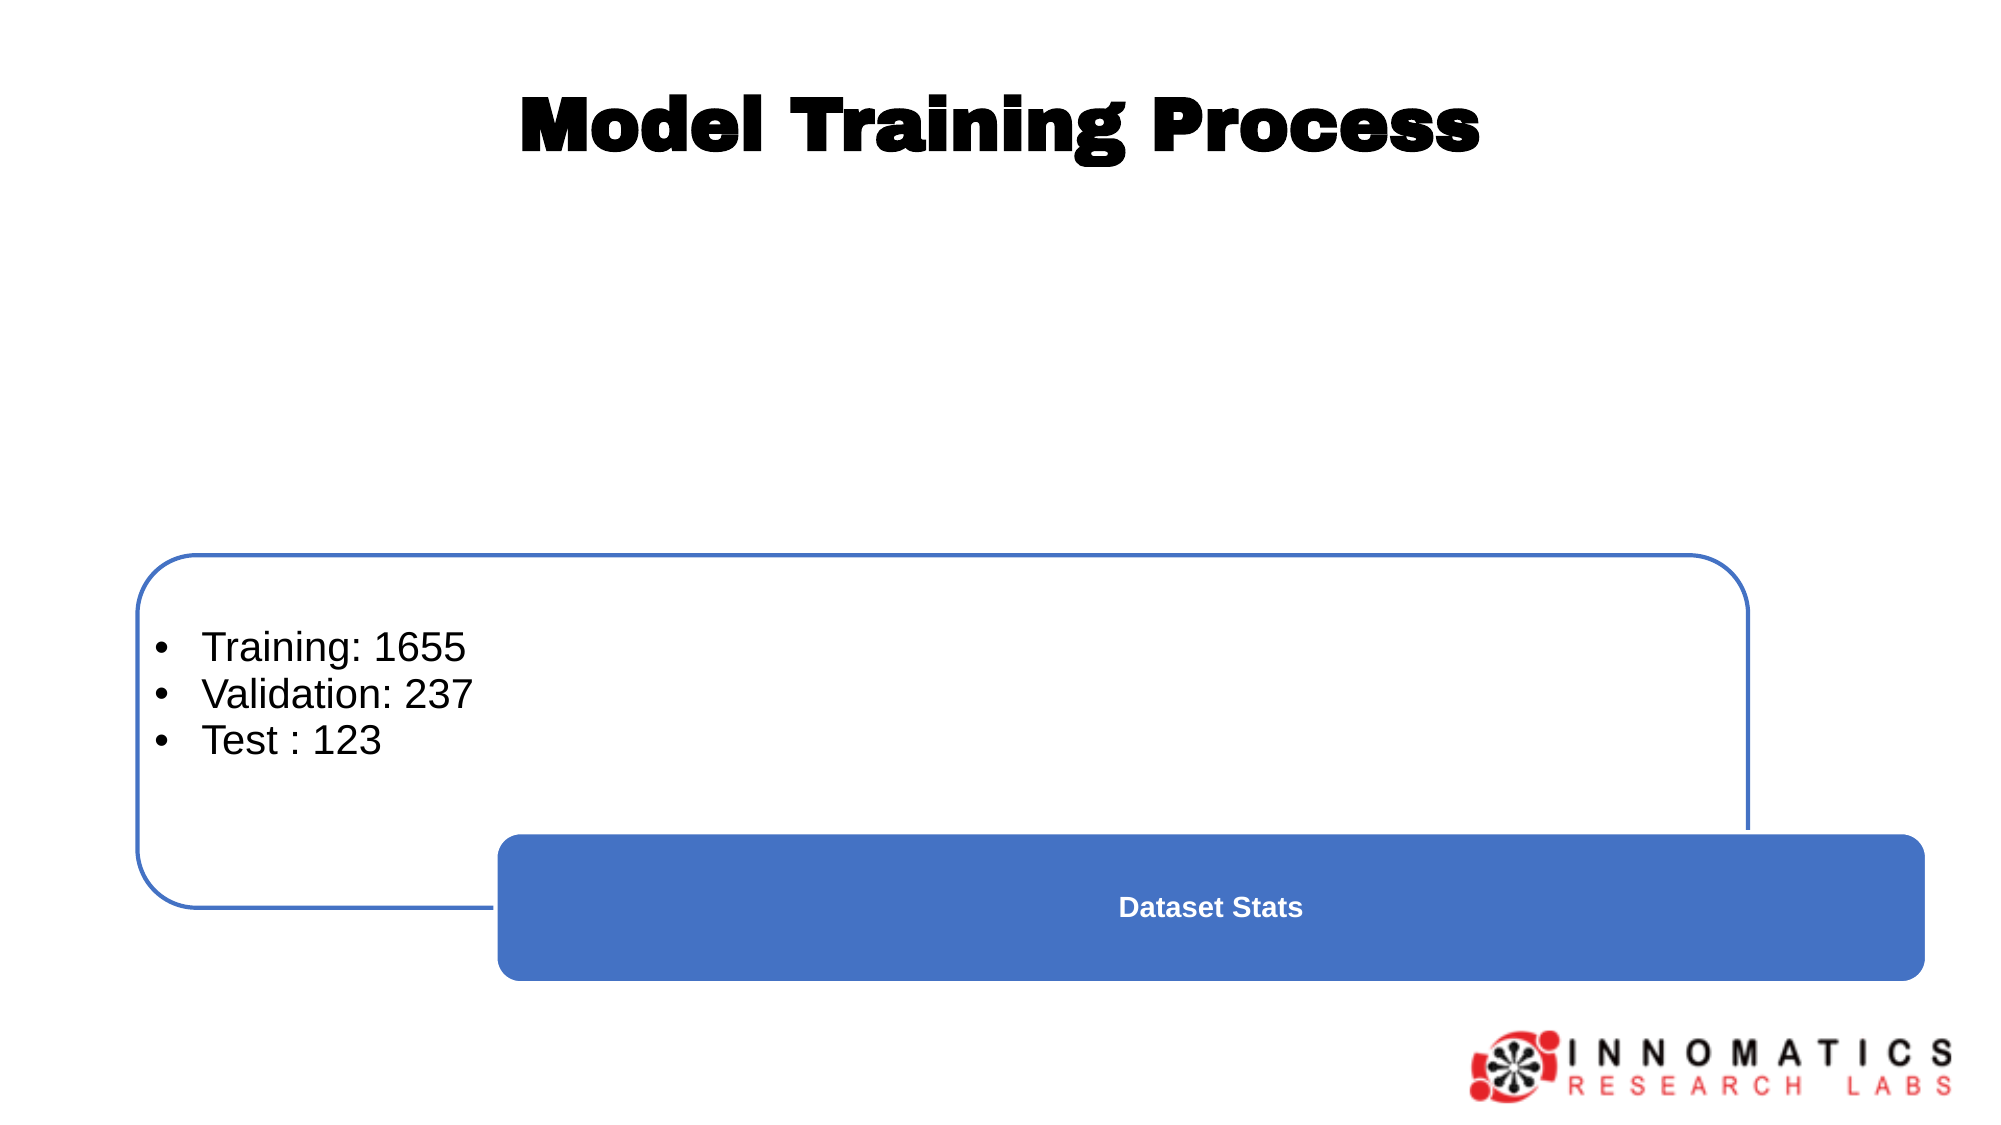

# Model Training Process
Dataset Stats
Model Training
Test : 123
Validation: 237
Training: 1655